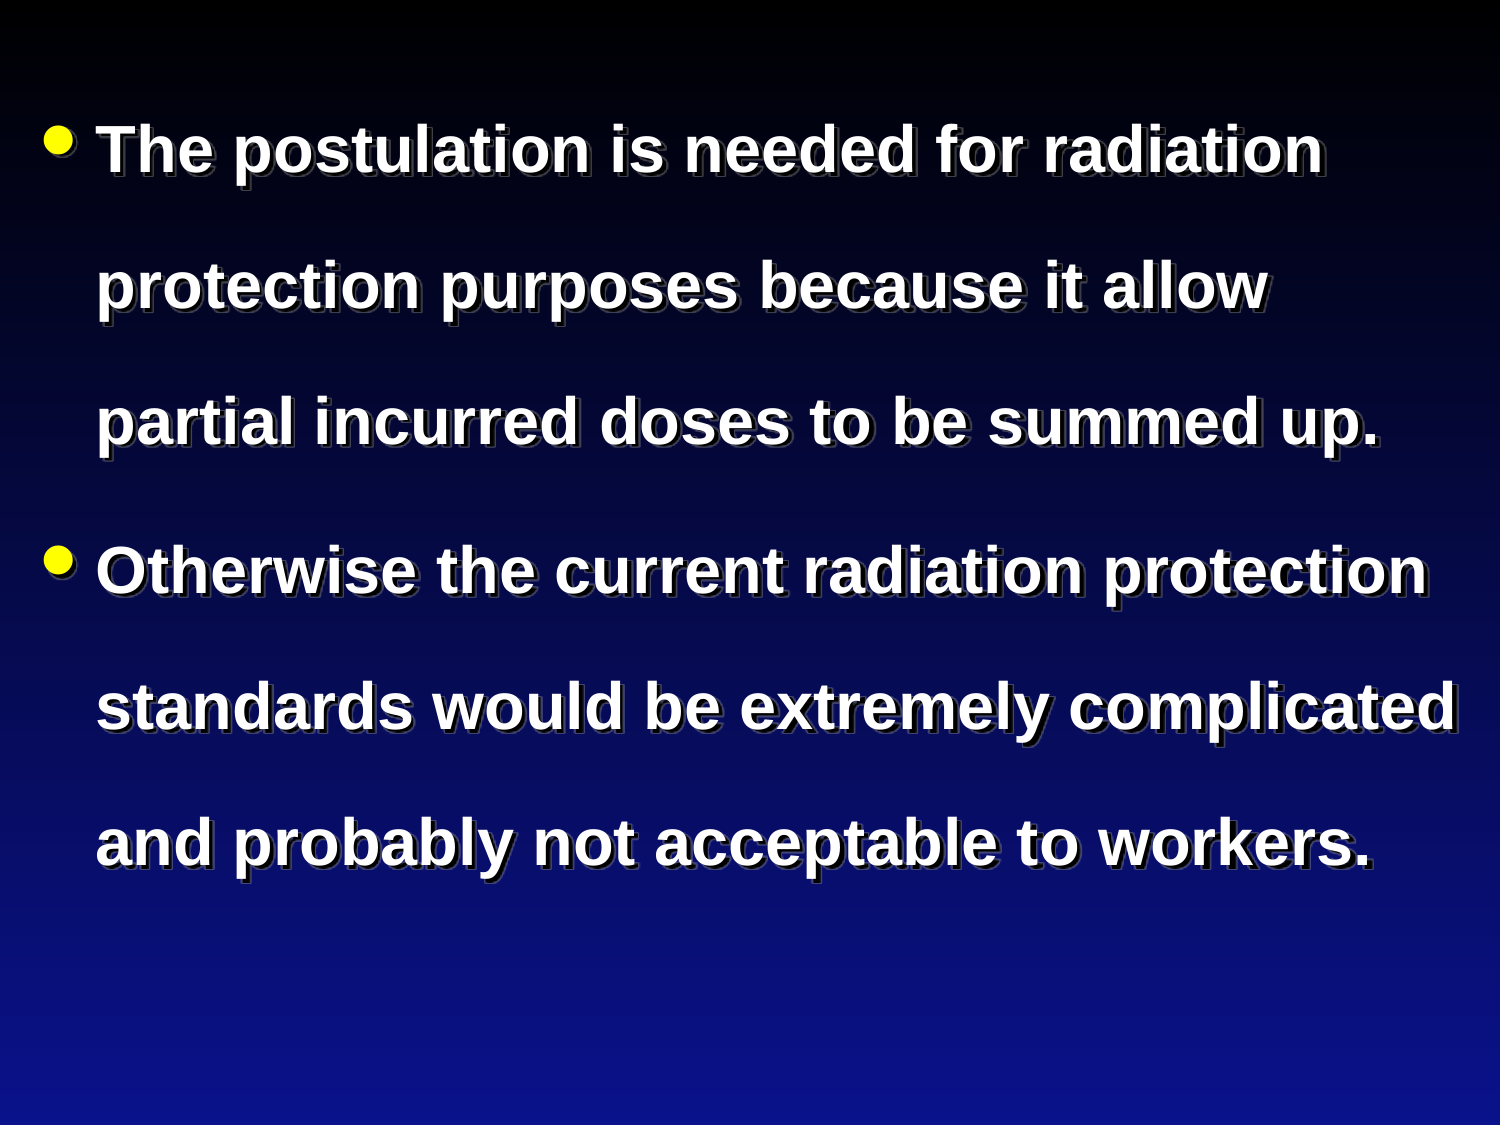

The postulation is needed for radiation protection purposes because it allow partial incurred doses to be summed up.
Otherwise the current radiation protection standards would be extremely complicated and probably not acceptable to workers.